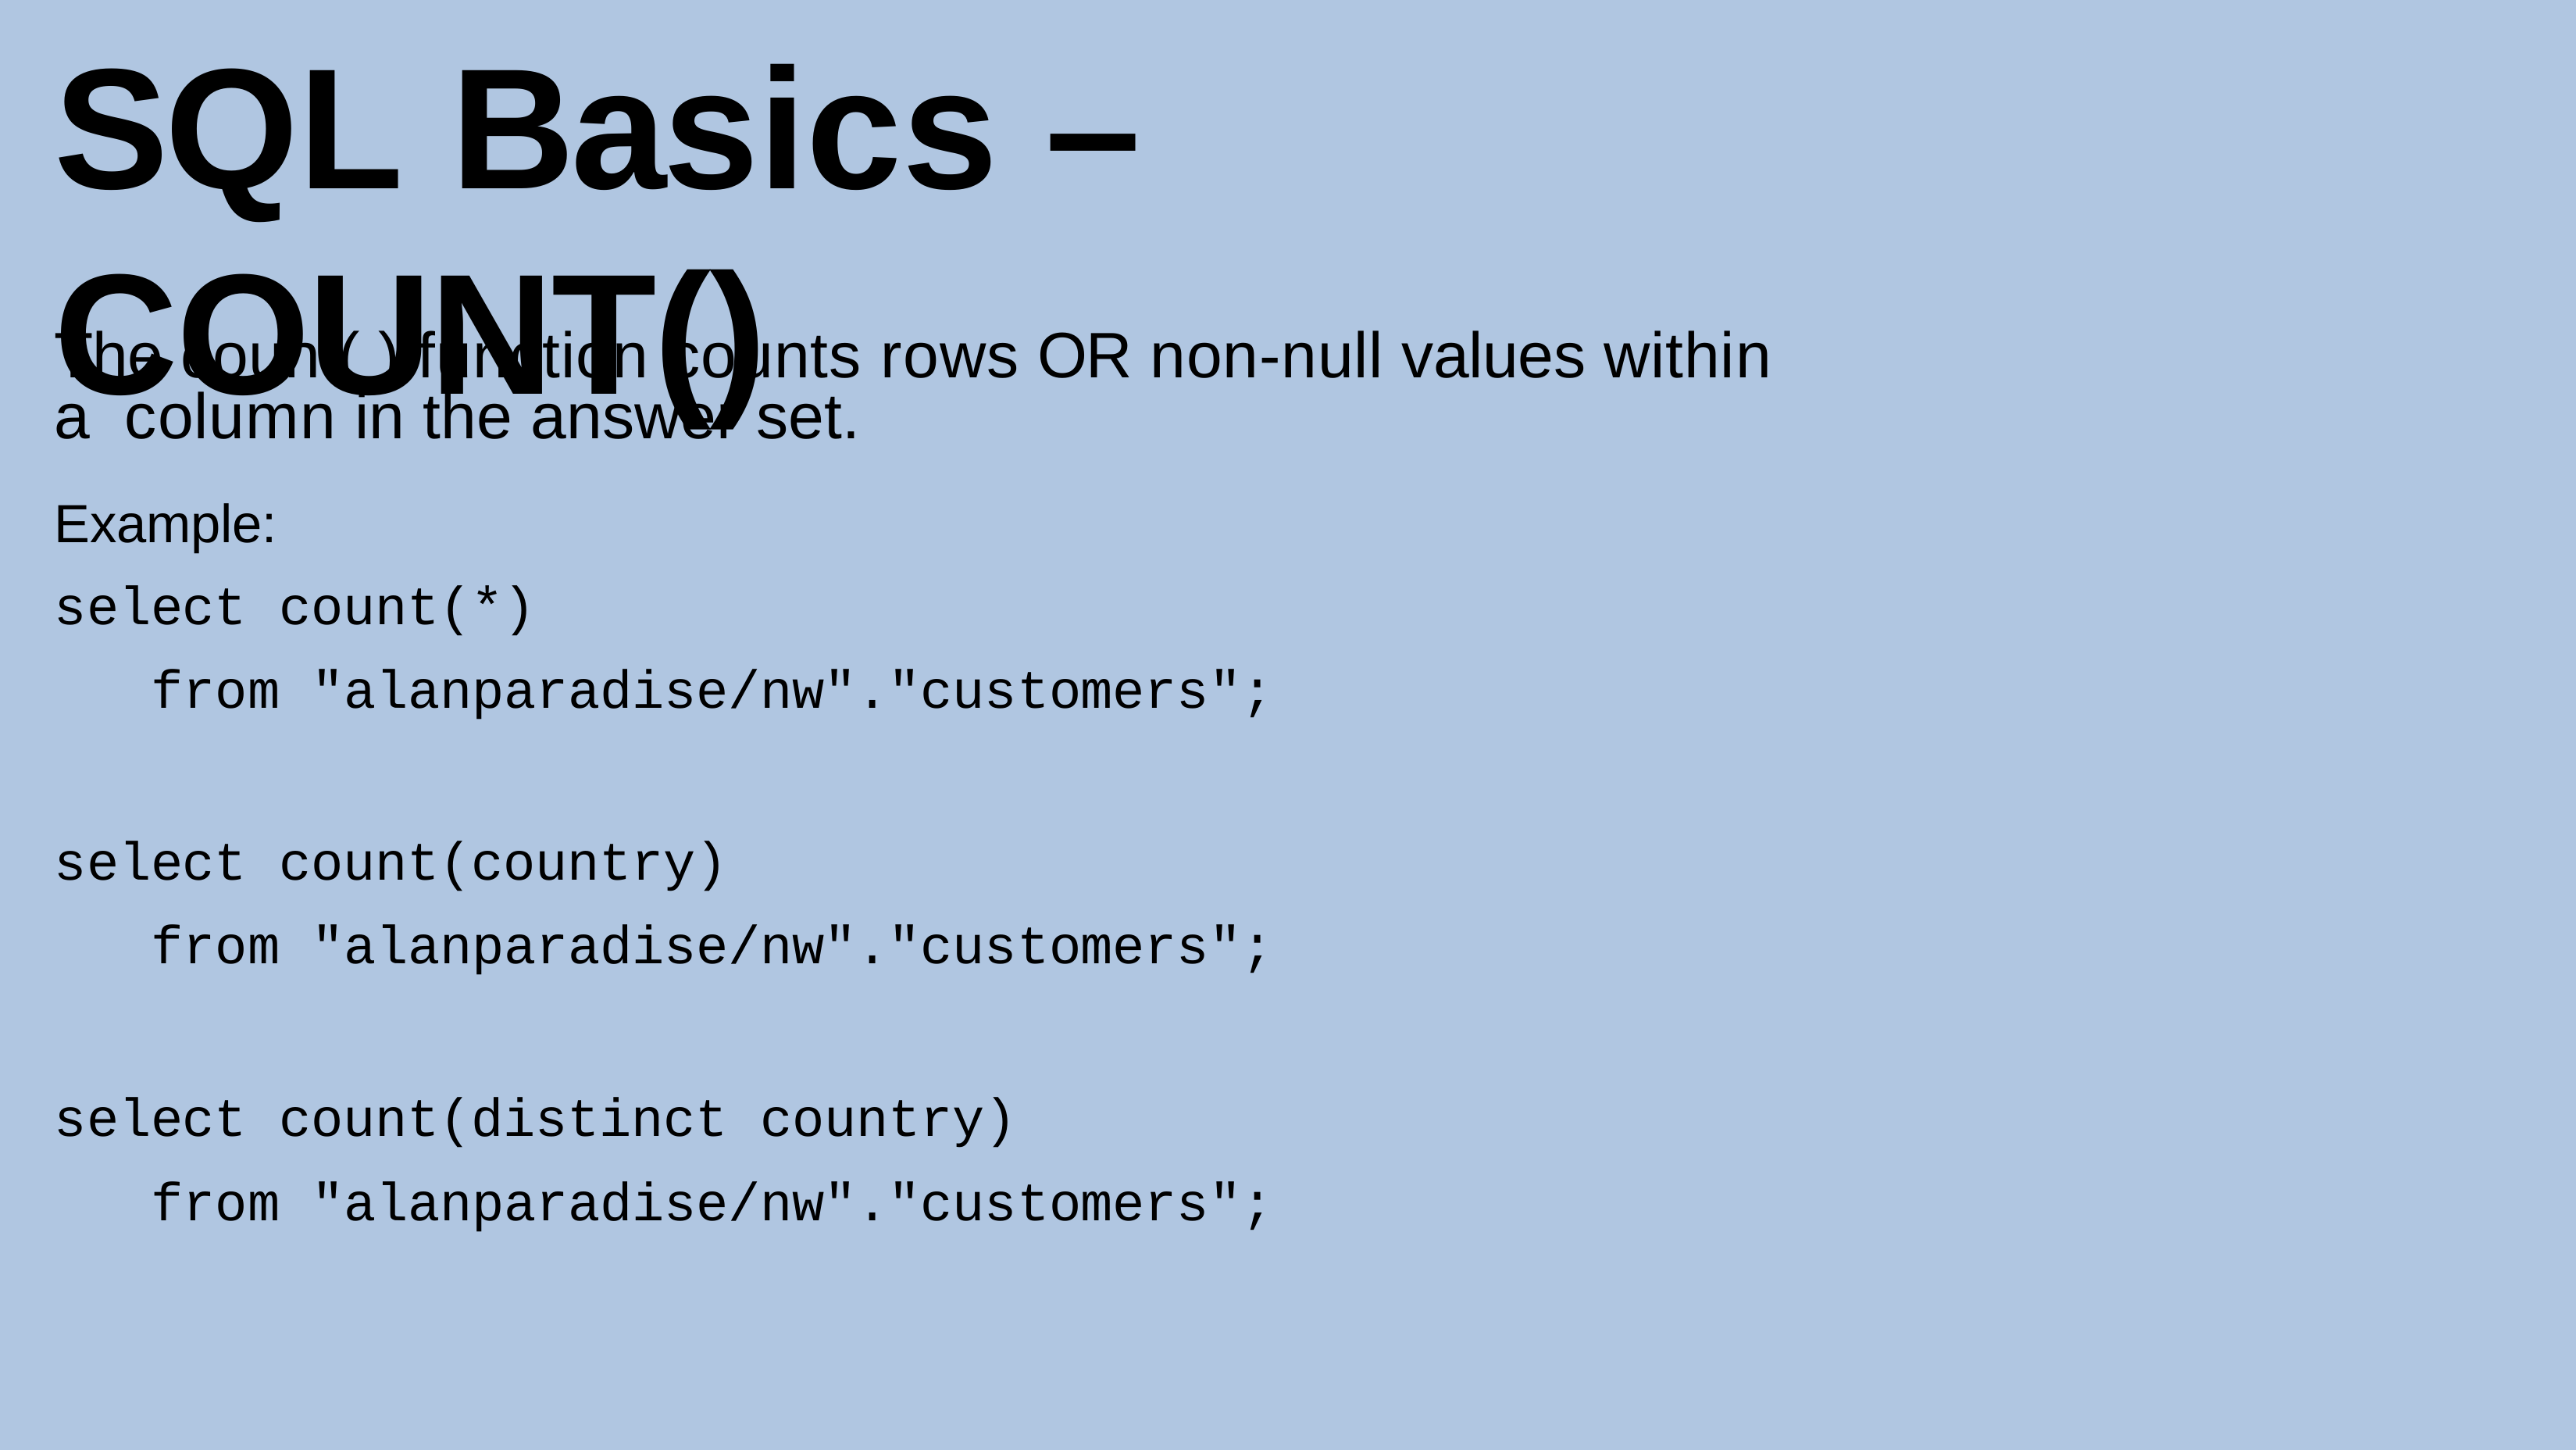

# SQL Basics – COUNT()
The count( ) function counts rows OR non-null values within a  column in the answer set.
Example:
select count(*)
from "alanparadise/nw"."customers";

select count(country)
from "alanparadise/nw"."customers";

select count(distinct country)
from "alanparadise/nw"."customers";